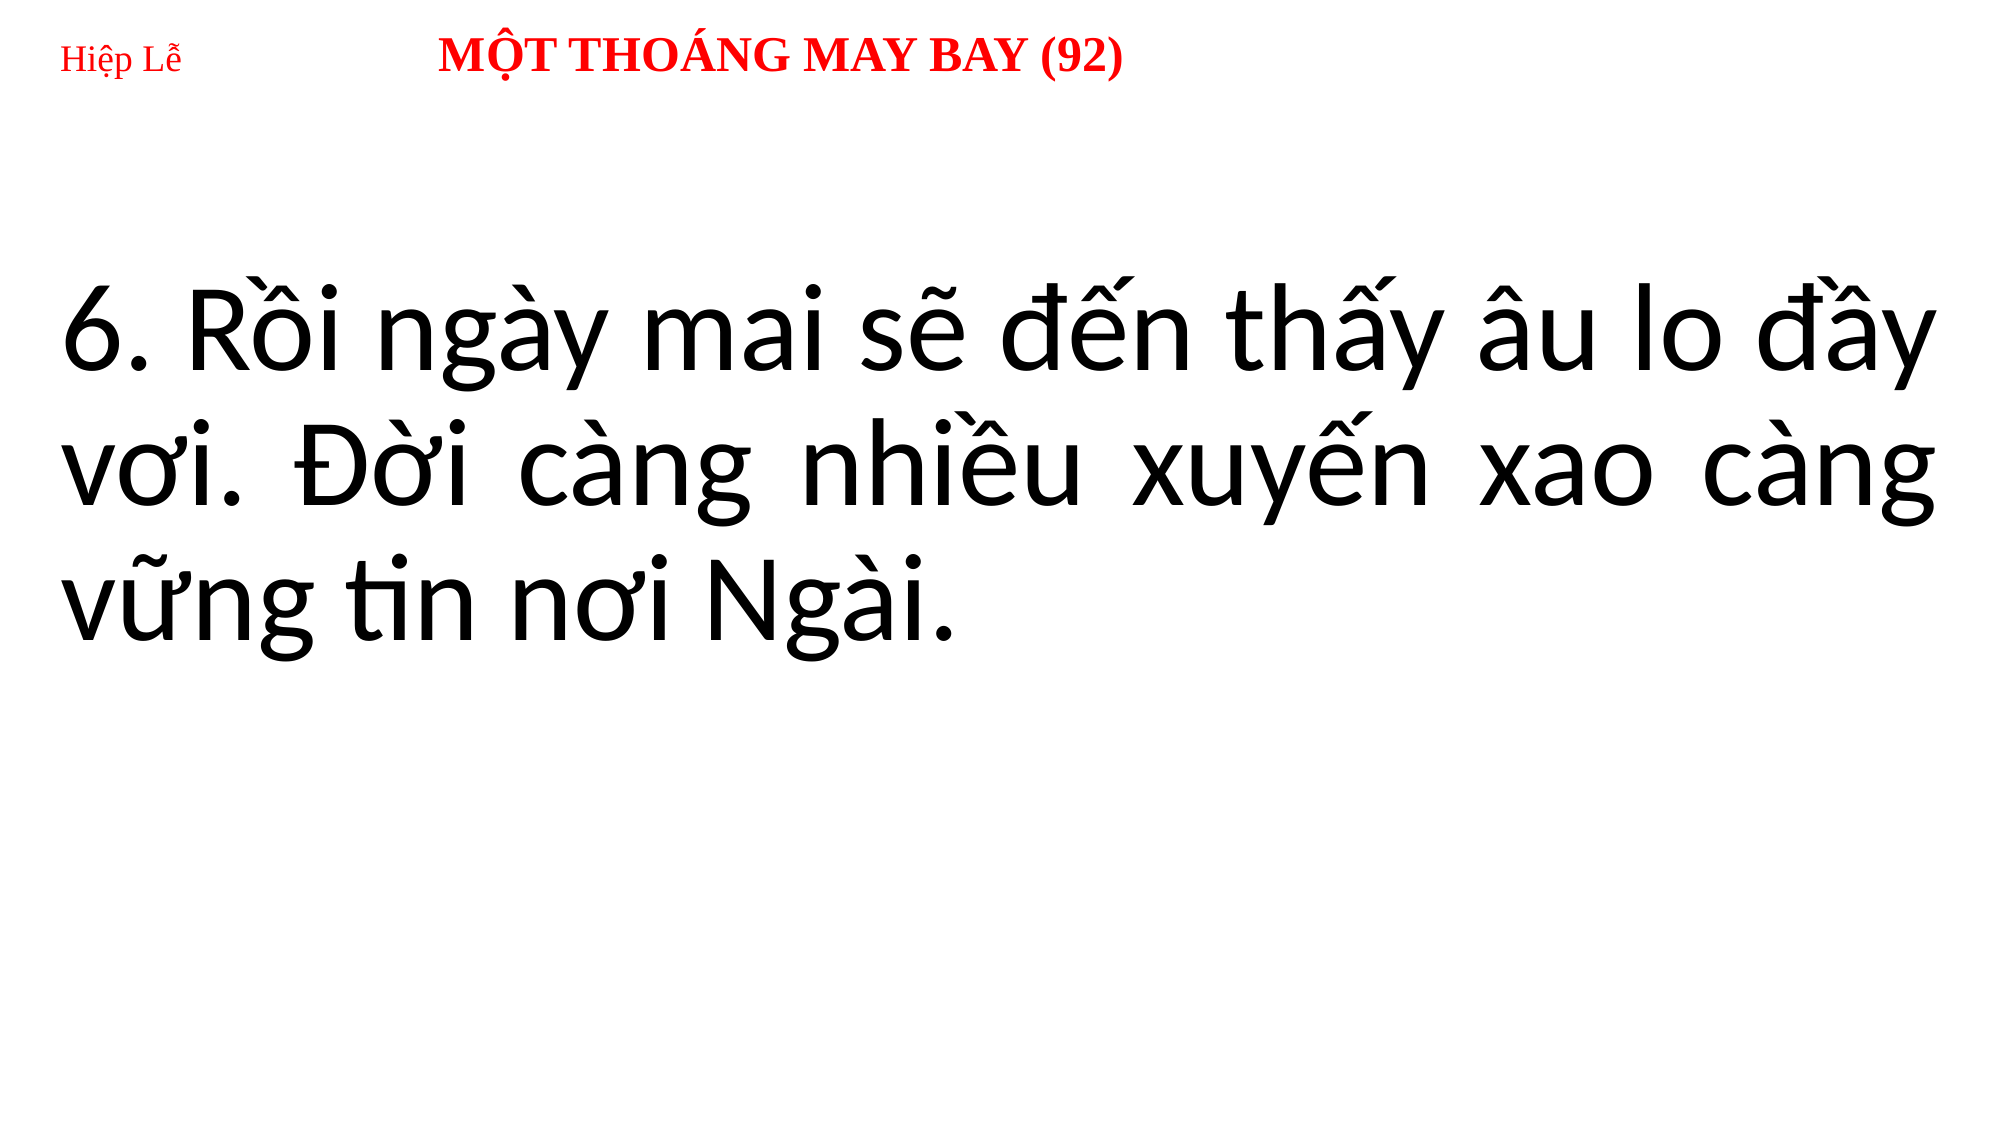

# Hiệp Lễ                           MỘT THOÁNG MAY BAY (92)
6. Rồi ngày mai sẽ đến thấy âu lo đầy vơi. Đời càng nhiều xuyến xao càng vững tin nơi Ngài.